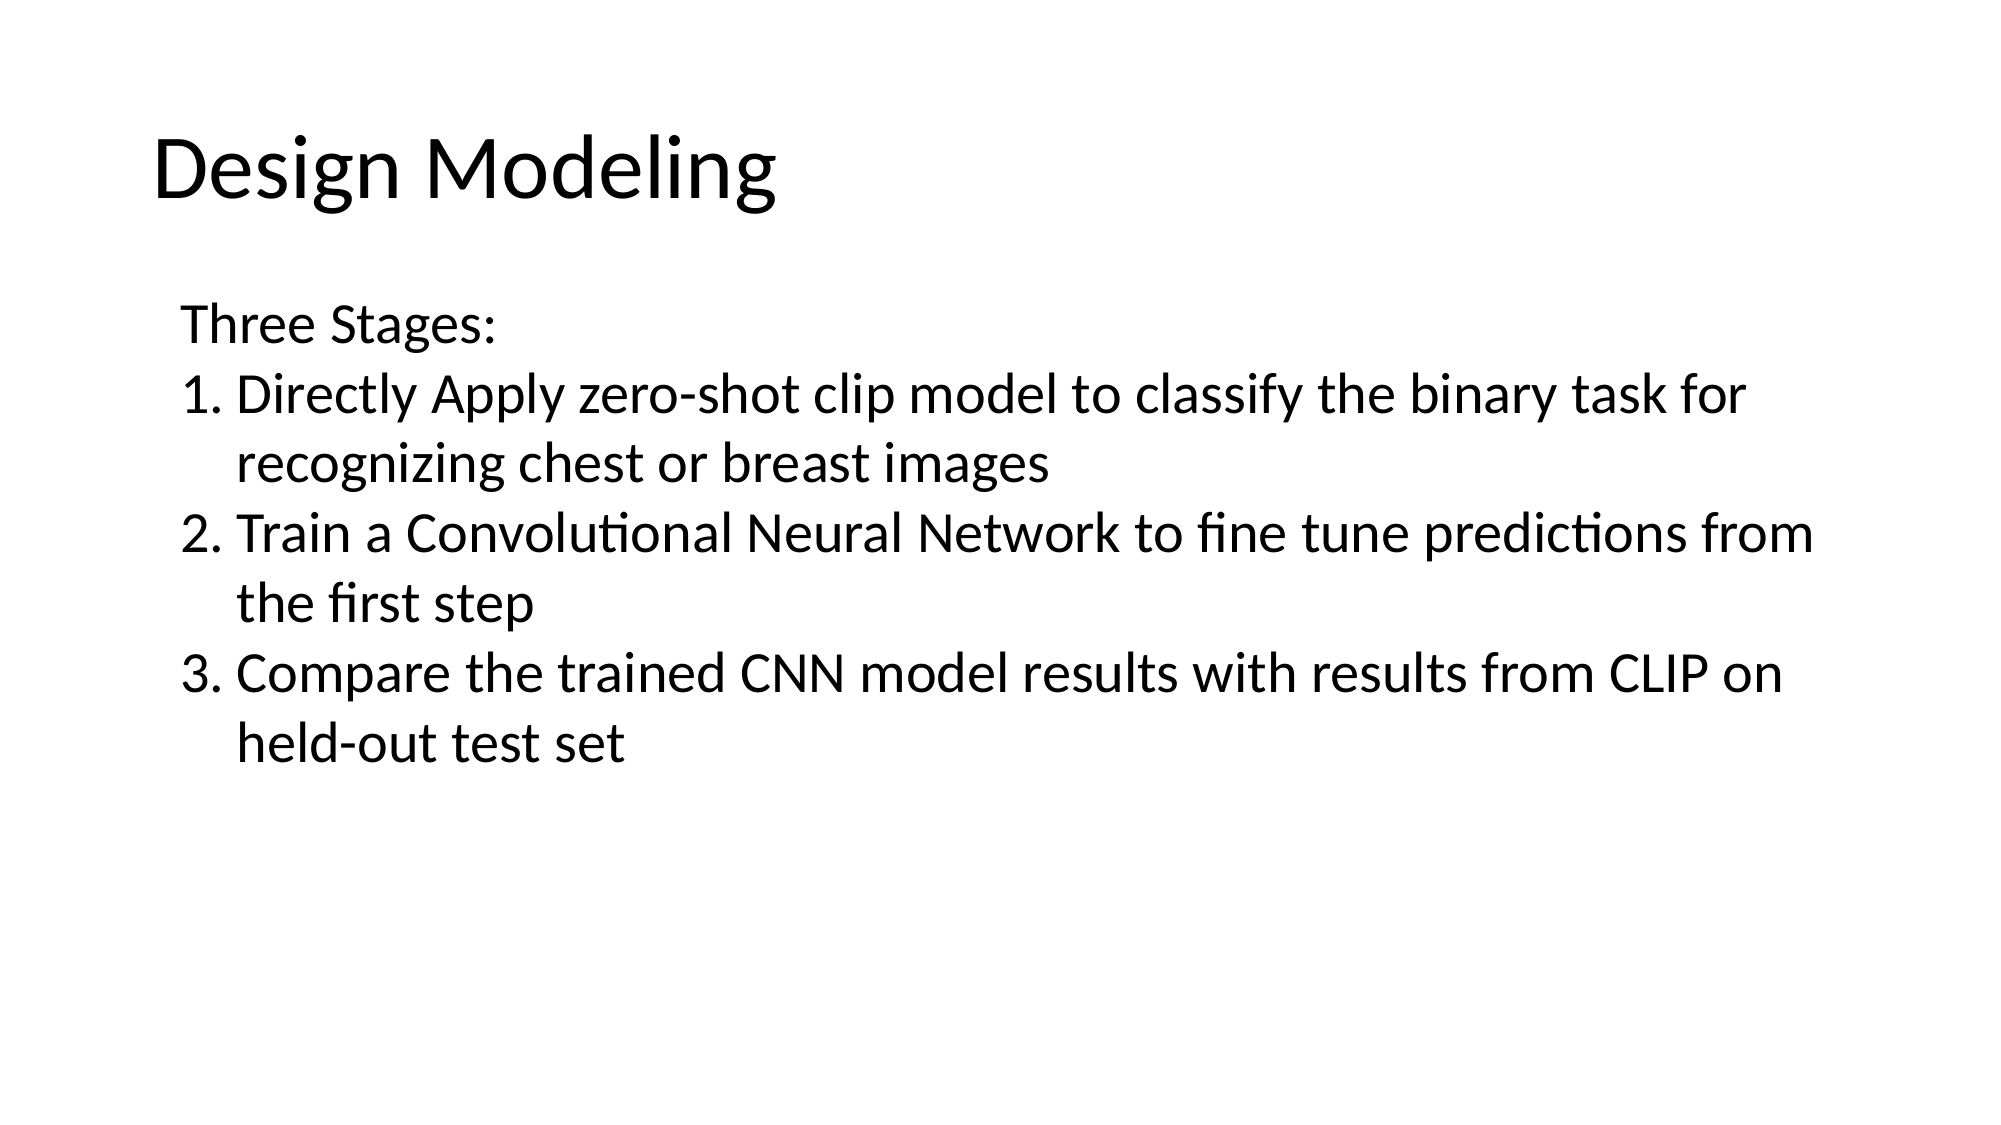

# Design Modeling
Three Stages:
Directly Apply zero-shot clip model to classify the binary task for recognizing chest or breast images
Train a Convolutional Neural Network to fine tune predictions from the first step
Compare the trained CNN model results with results from CLIP on held-out test set